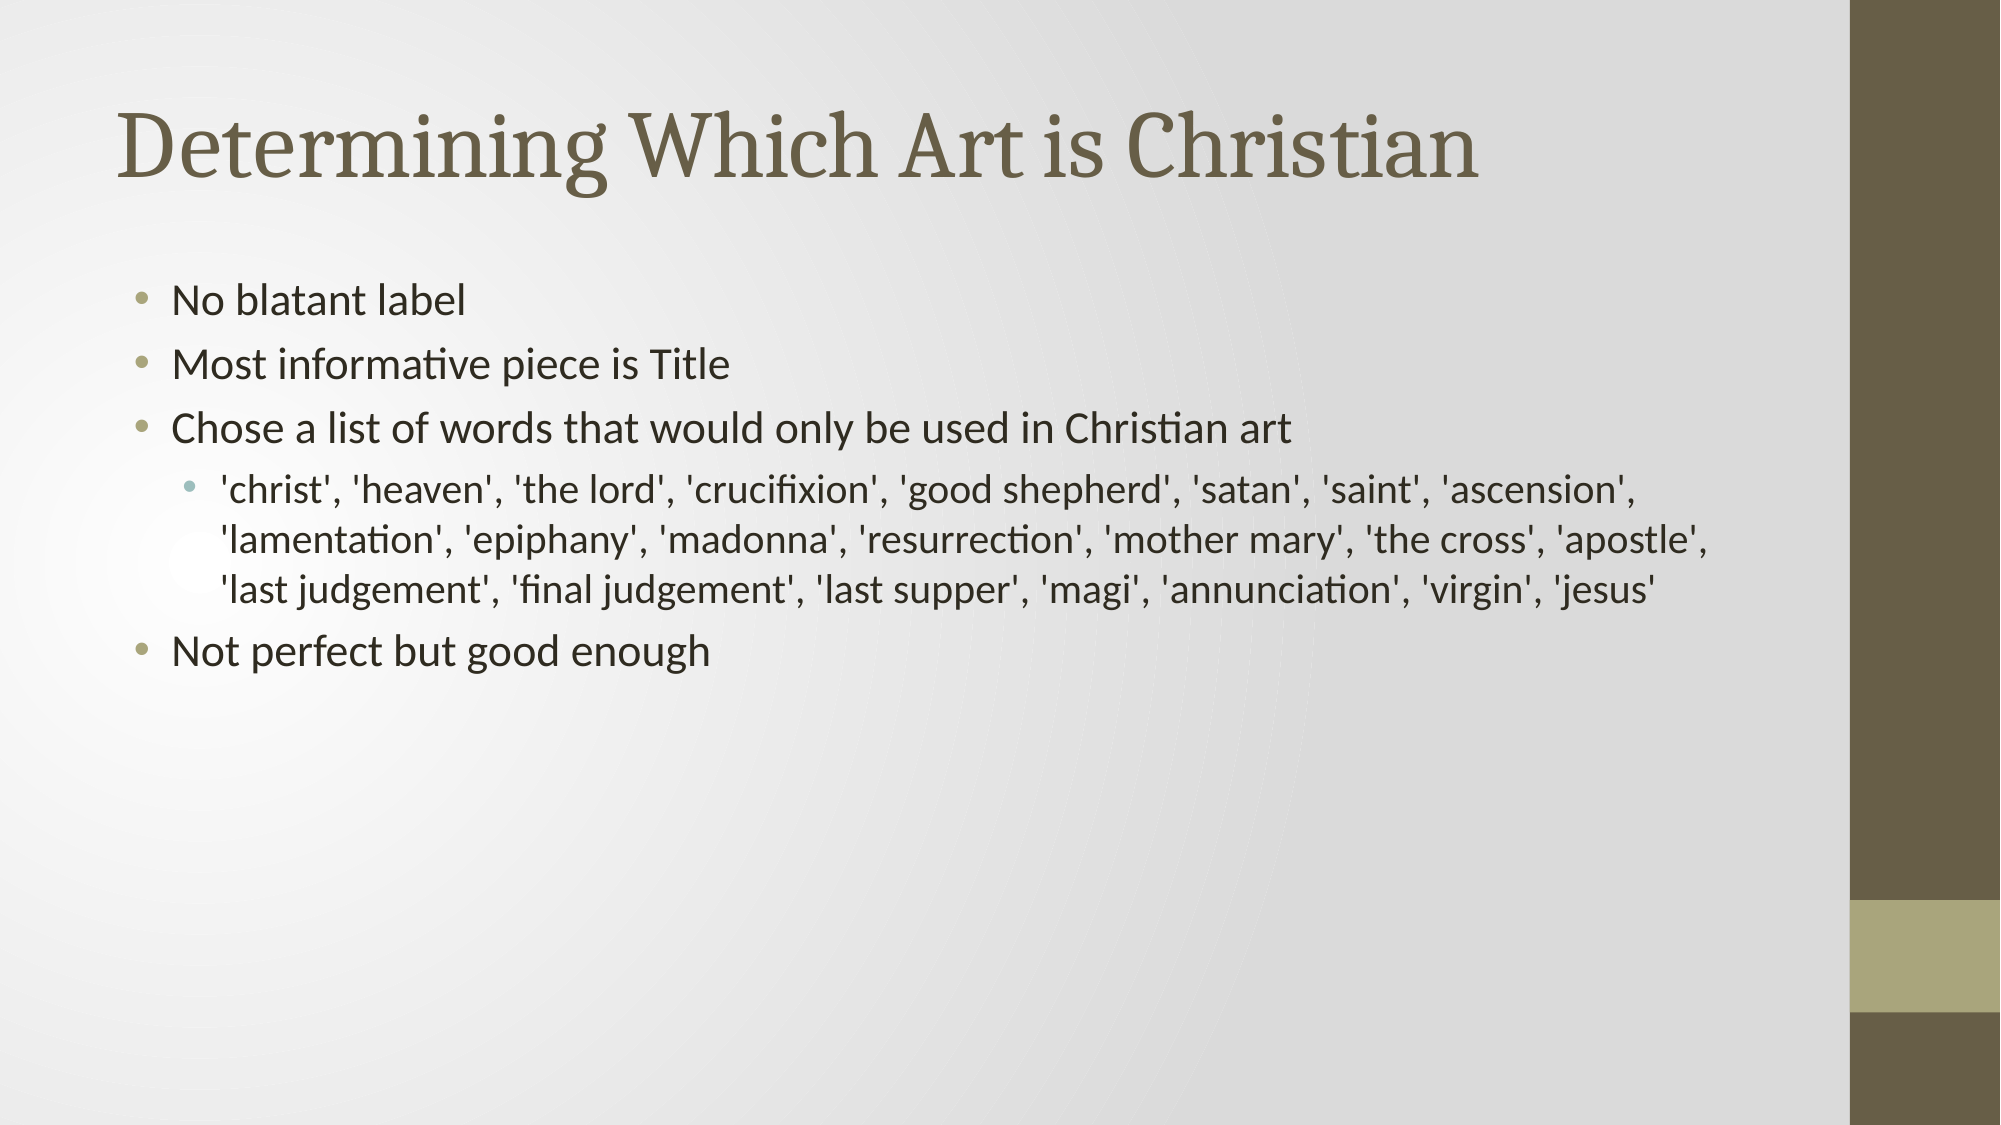

# Determining Which Art is Christian
No blatant label
Most informative piece is Title
Chose a list of words that would only be used in Christian art
'christ', 'heaven', 'the lord', 'crucifixion', 'good shepherd', 'satan', 'saint', 'ascension', 'lamentation', 'epiphany', 'madonna', 'resurrection', 'mother mary', 'the cross', 'apostle', 'last judgement', 'final judgement', 'last supper', 'magi', 'annunciation', 'virgin', 'jesus'
Not perfect but good enough